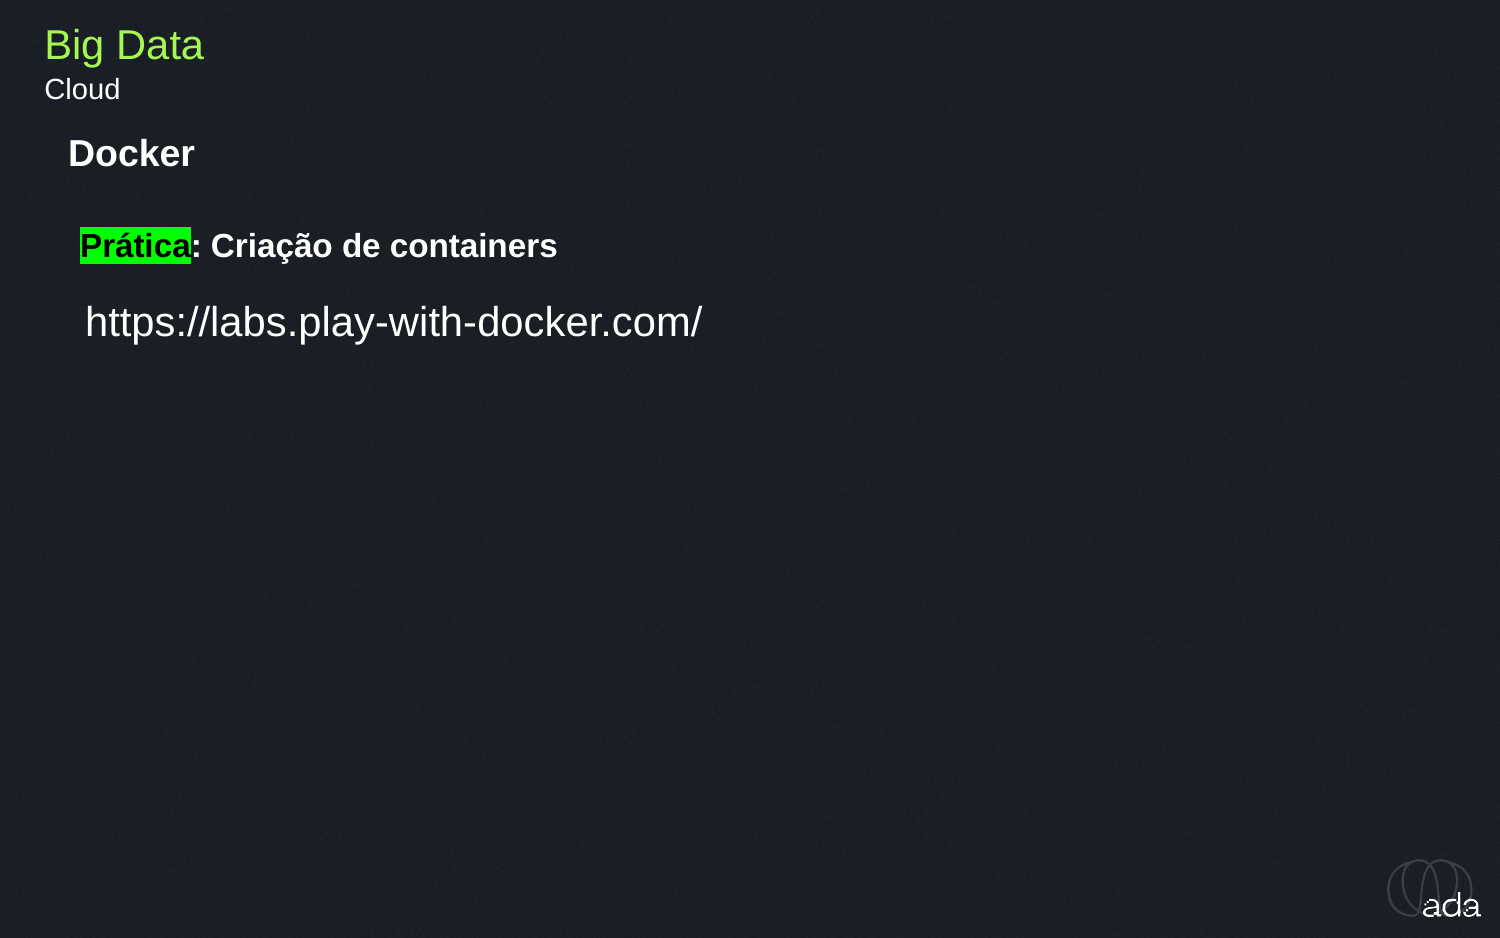

Big Data
Cloud
Docker
Prática: Criação de containers
https://labs.play-with-docker.com/